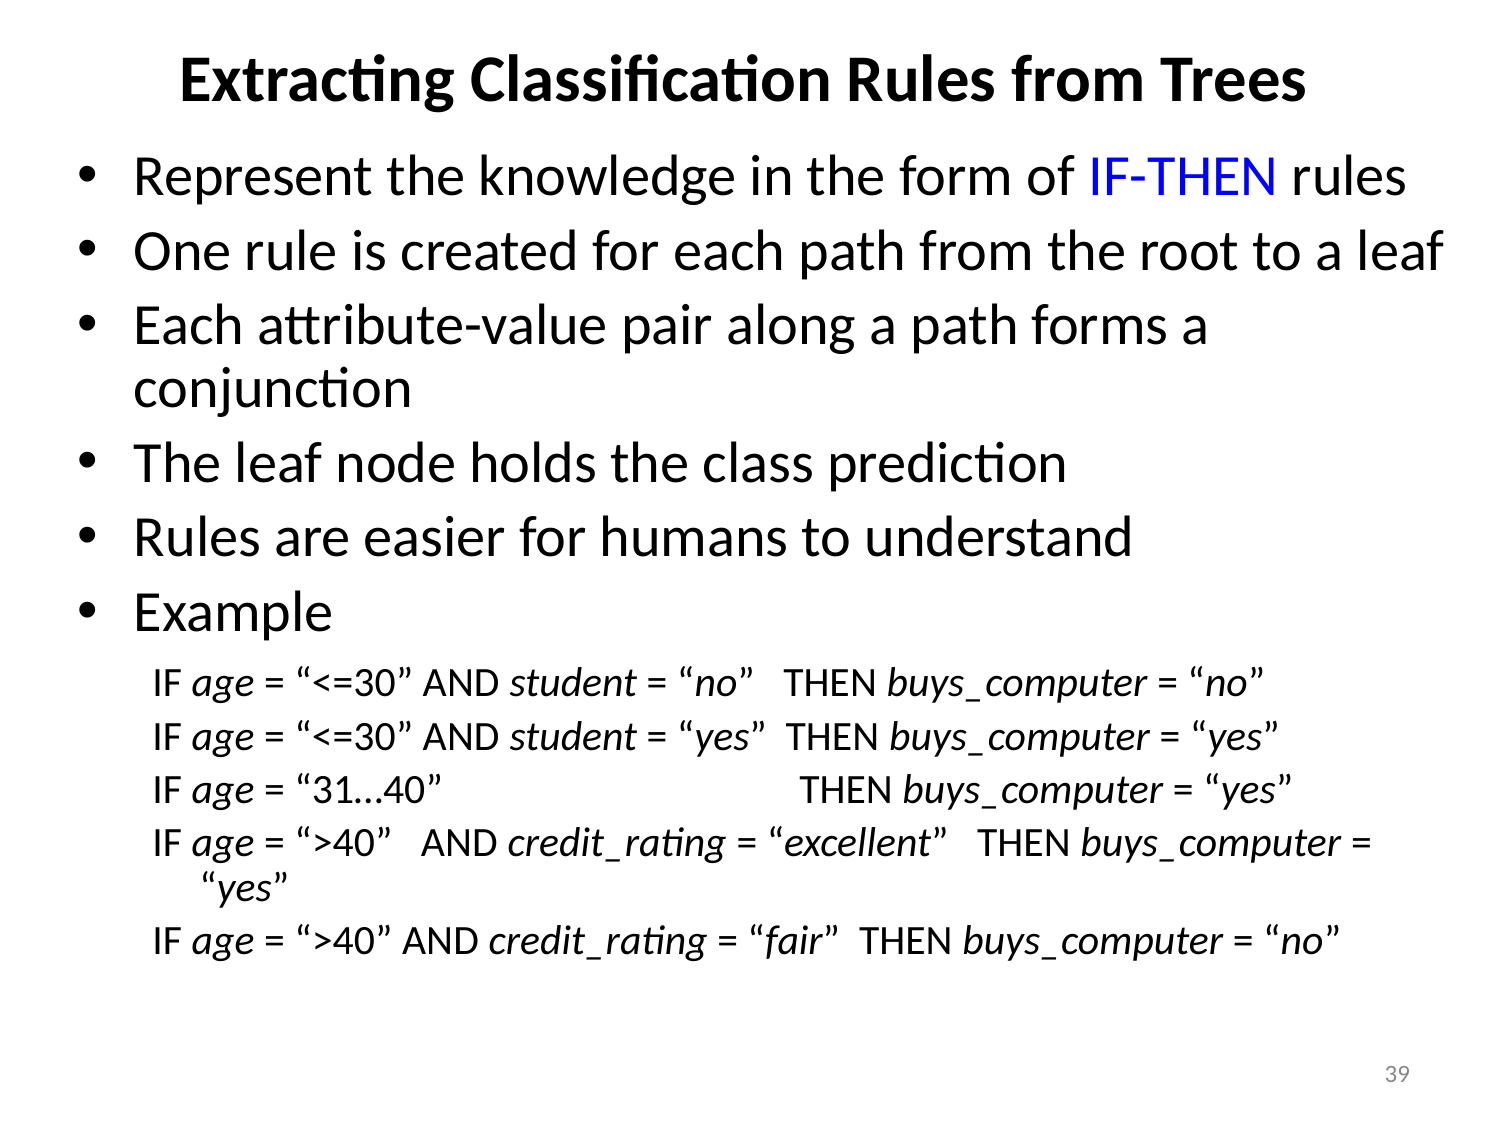

# Extracting Classification Rules from Trees
Represent the knowledge in the form of IF-THEN rules
One rule is created for each path from the root to a leaf
Each attribute-value pair along a path forms a conjunction
The leaf node holds the class prediction
Rules are easier for humans to understand
Example
IF age = “<=30” AND student = “no”   THEN buys_computer = “no”
IF age = “<=30” AND student = “yes”  THEN buys_computer = “yes”
IF age = “31…40” 			THEN buys_computer = “yes”
IF age = “>40”   AND credit_rating = “excellent”   THEN buys_computer = “yes”
IF age = “>40” AND credit_rating = “fair”  THEN buys_computer = “no”
39